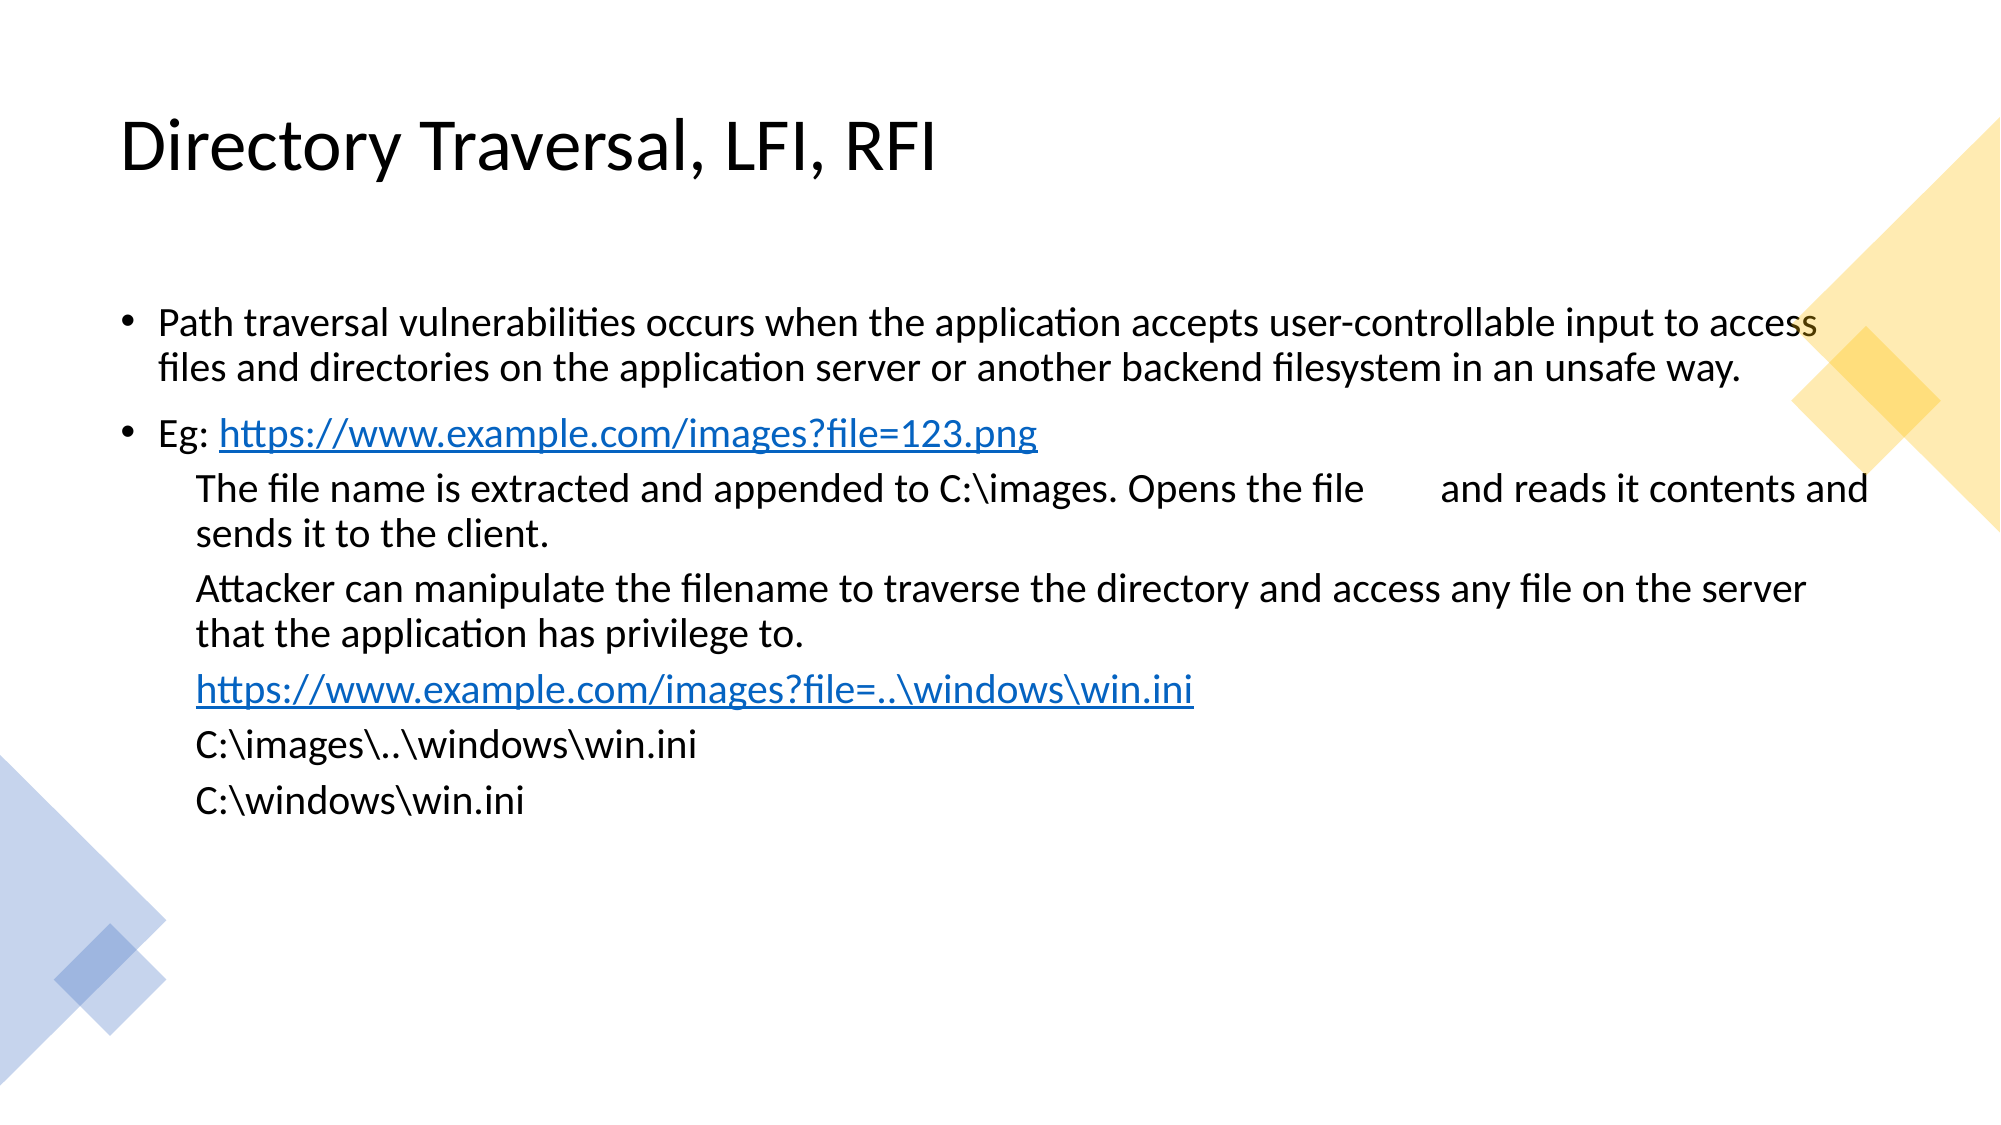

# Directory Traversal, LFI, RFI

Path traversal vulnerabilities occurs when the application accepts user-controllable input to access files and directories on the application server or another backend filesystem in an unsafe way.
Eg: https://www.example.com/images?file=123.png
The file name is extracted and appended to C:\images. Opens the file        and reads it contents and sends it to the client.
Attacker can manipulate the filename to traverse the directory and access any file on the server that the application has privilege to.
https://www.example.com/images?file=..\windows\win.ini
C:\images\..\windows\win.ini
C:\windows\win.ini